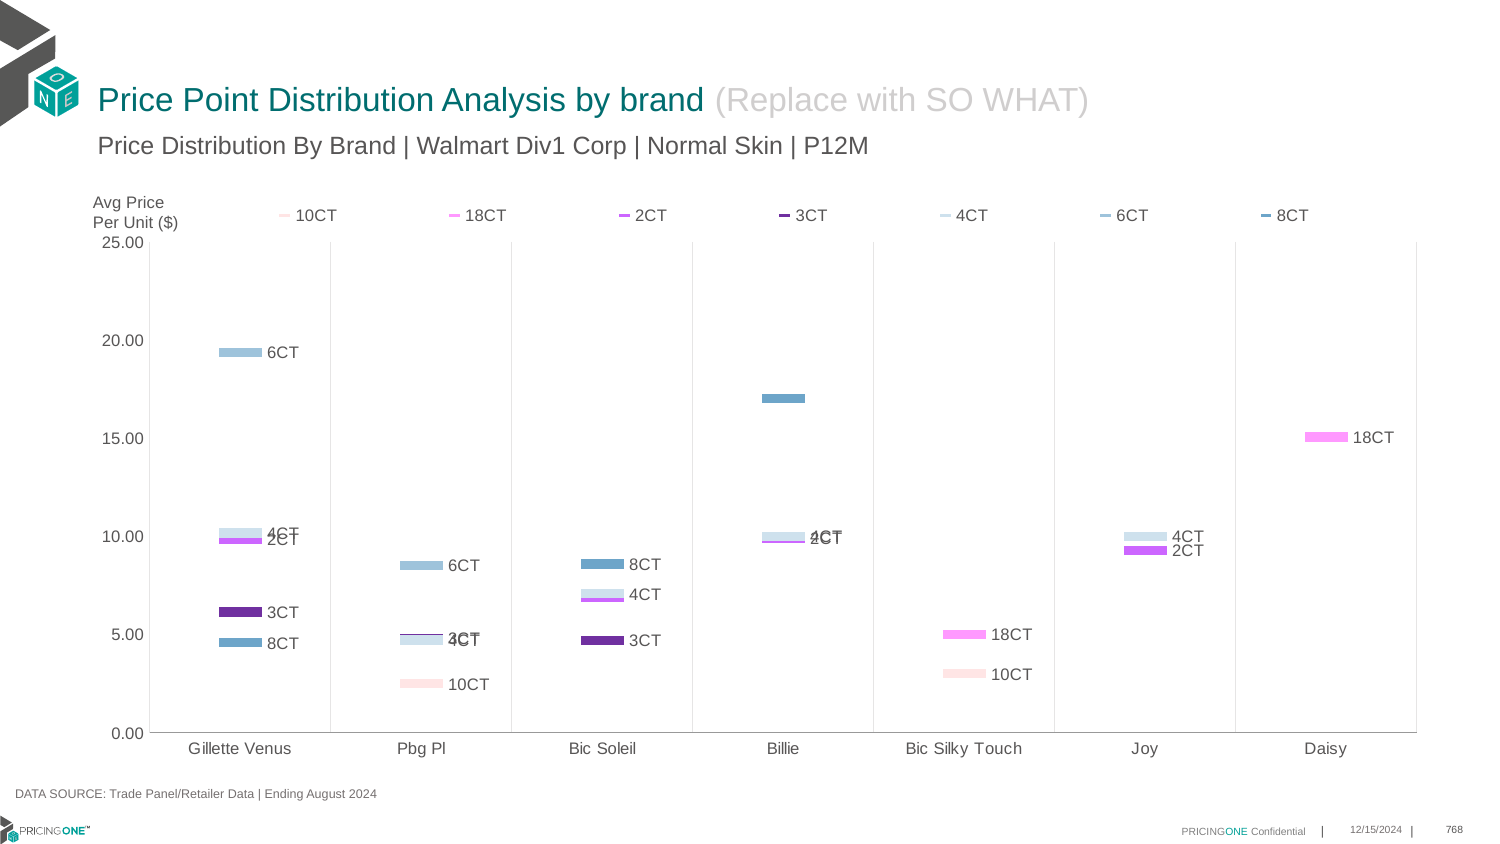

# Price Point Distribution Analysis by brand (Replace with SO WHAT)
Price Distribution By Brand | Walmart Div1 Corp | Normal Skin | P12M

### Chart

| Category | 10CT | 18CT | 2CT | 3CT | 4CT | 6CT | 8CT |
|---|---|---|---|---|---|---|---|
| Gillette Venus | None | None | 9.853249728686844 | 6.145610581947783 | 10.164941171453094 | 19.362726012053976 | 4.580401935640544 |
| Pbg Pl | 2.5014496178996297 | None | None | 4.797695514135764 | 4.714737909118611 | 8.51610971582717 | None |
| Bic Soleil | None | None | 6.874707768118377 | 4.7107928919185795 | 7.078412932414915 | None | 8.599658735425159 |
| Billie | None | None | 9.921049540554948 | None | 9.982807817054645 | None | 17.026376200515344 |
| Bic Silky Touch | 3.0052678383022338 | 5.012411532358017 | None | None | None | None | None |
| Joy | None | None | 9.288914978964876 | None | 9.987692847448551 | None | None |
| Daisy | None | 15.065437827618801 | None | None | None | None | None |
Avg Price
Per Unit ($)
DATA SOURCE: Trade Panel/Retailer Data | Ending August 2024
12/15/2024
768